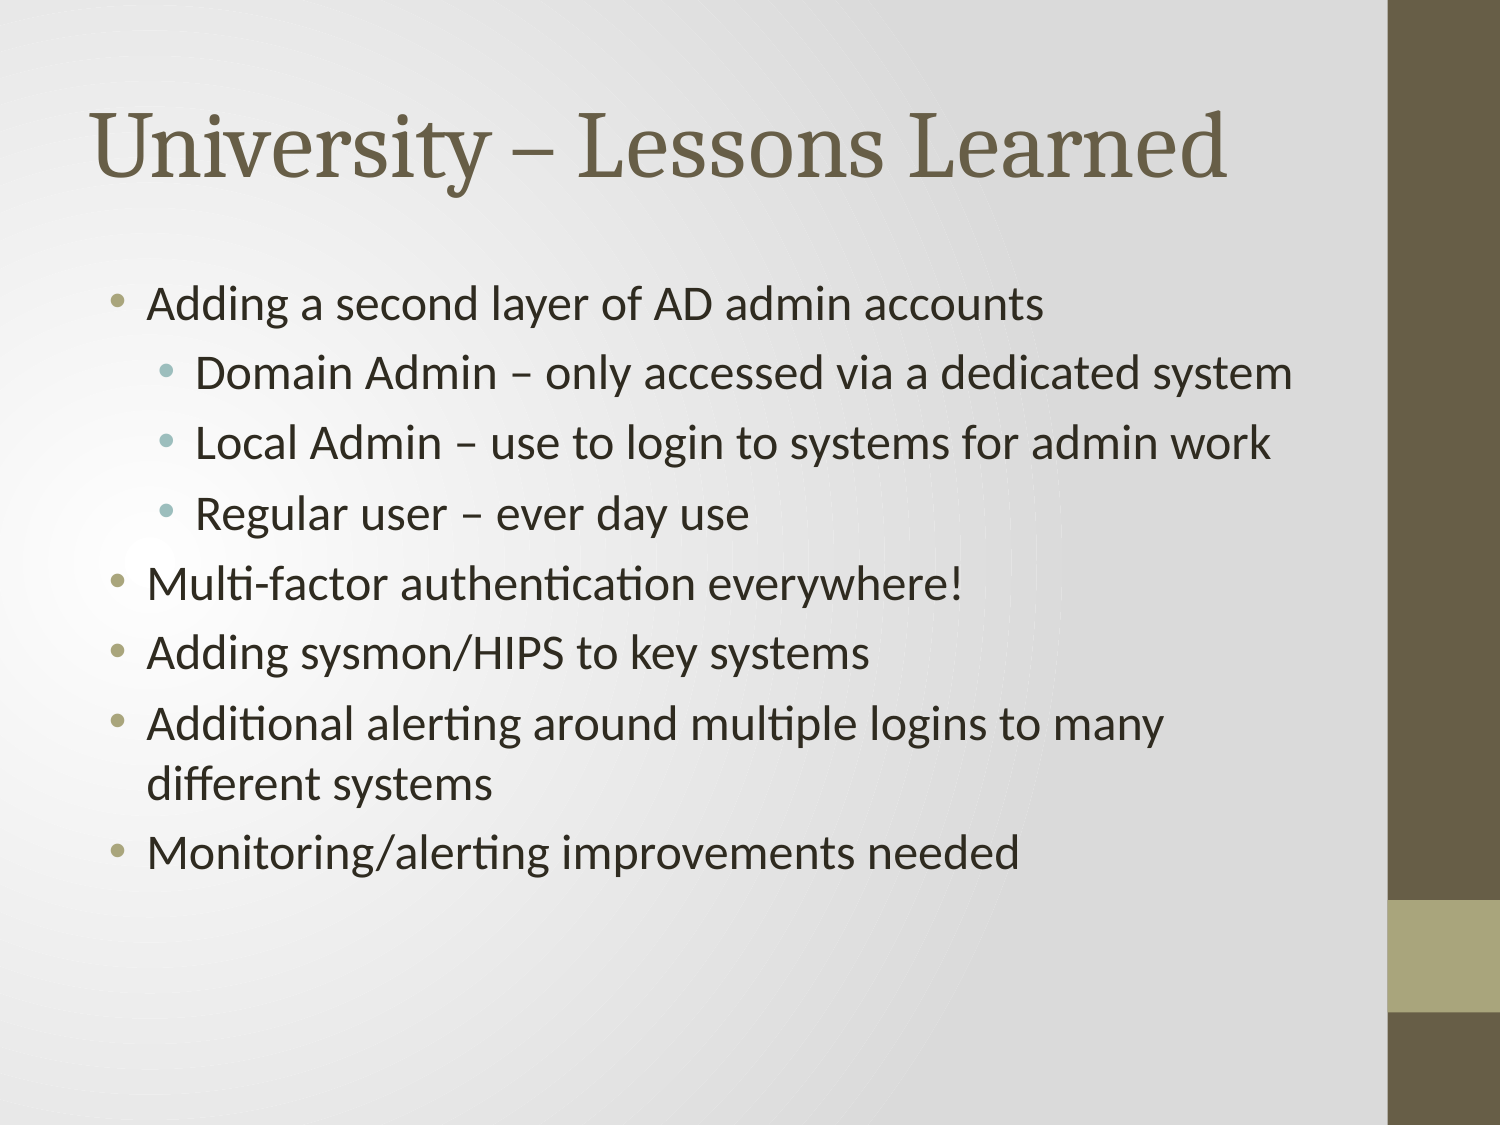

# University – Lessons Learned
Adding a second layer of AD admin accounts
Domain Admin – only accessed via a dedicated system
Local Admin – use to login to systems for admin work
Regular user – ever day use
Multi-factor authentication everywhere!
Adding sysmon/HIPS to key systems
Additional alerting around multiple logins to many different systems
Monitoring/alerting improvements needed